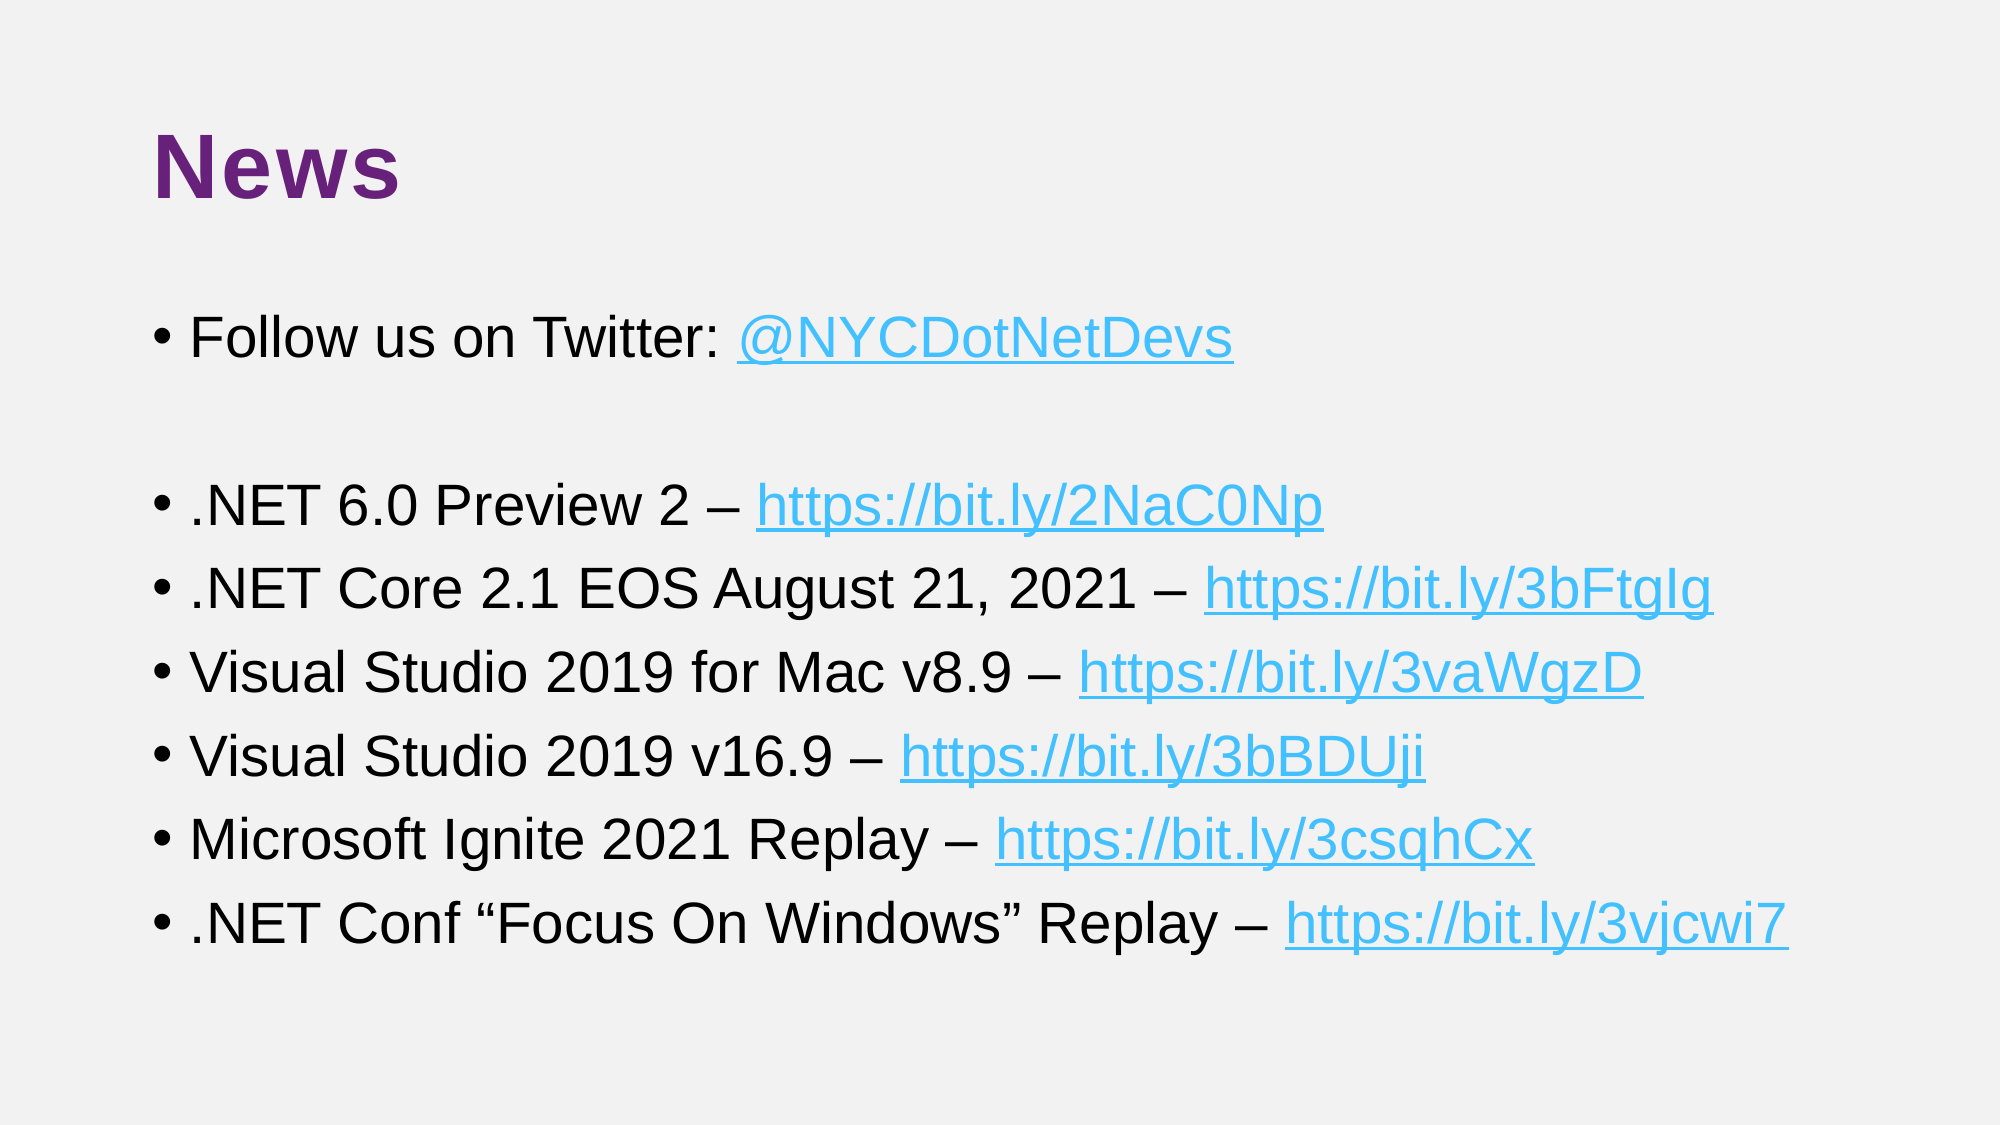

# News
Follow us on Twitter: @NYCDotNetDevs

.NET 6.0 Preview 2 – https://bit.ly/2NaC0Np
.NET Core 2.1 EOS August 21, 2021 – https://bit.ly/3bFtgIg
Visual Studio 2019 for Mac v8.9 – https://bit.ly/3vaWgzD
Visual Studio 2019 v16.9 – https://bit.ly/3bBDUji
Microsoft Ignite 2021 Replay – https://bit.ly/3csqhCx
.NET Conf “Focus On Windows” Replay – https://bit.ly/3vjcwi7